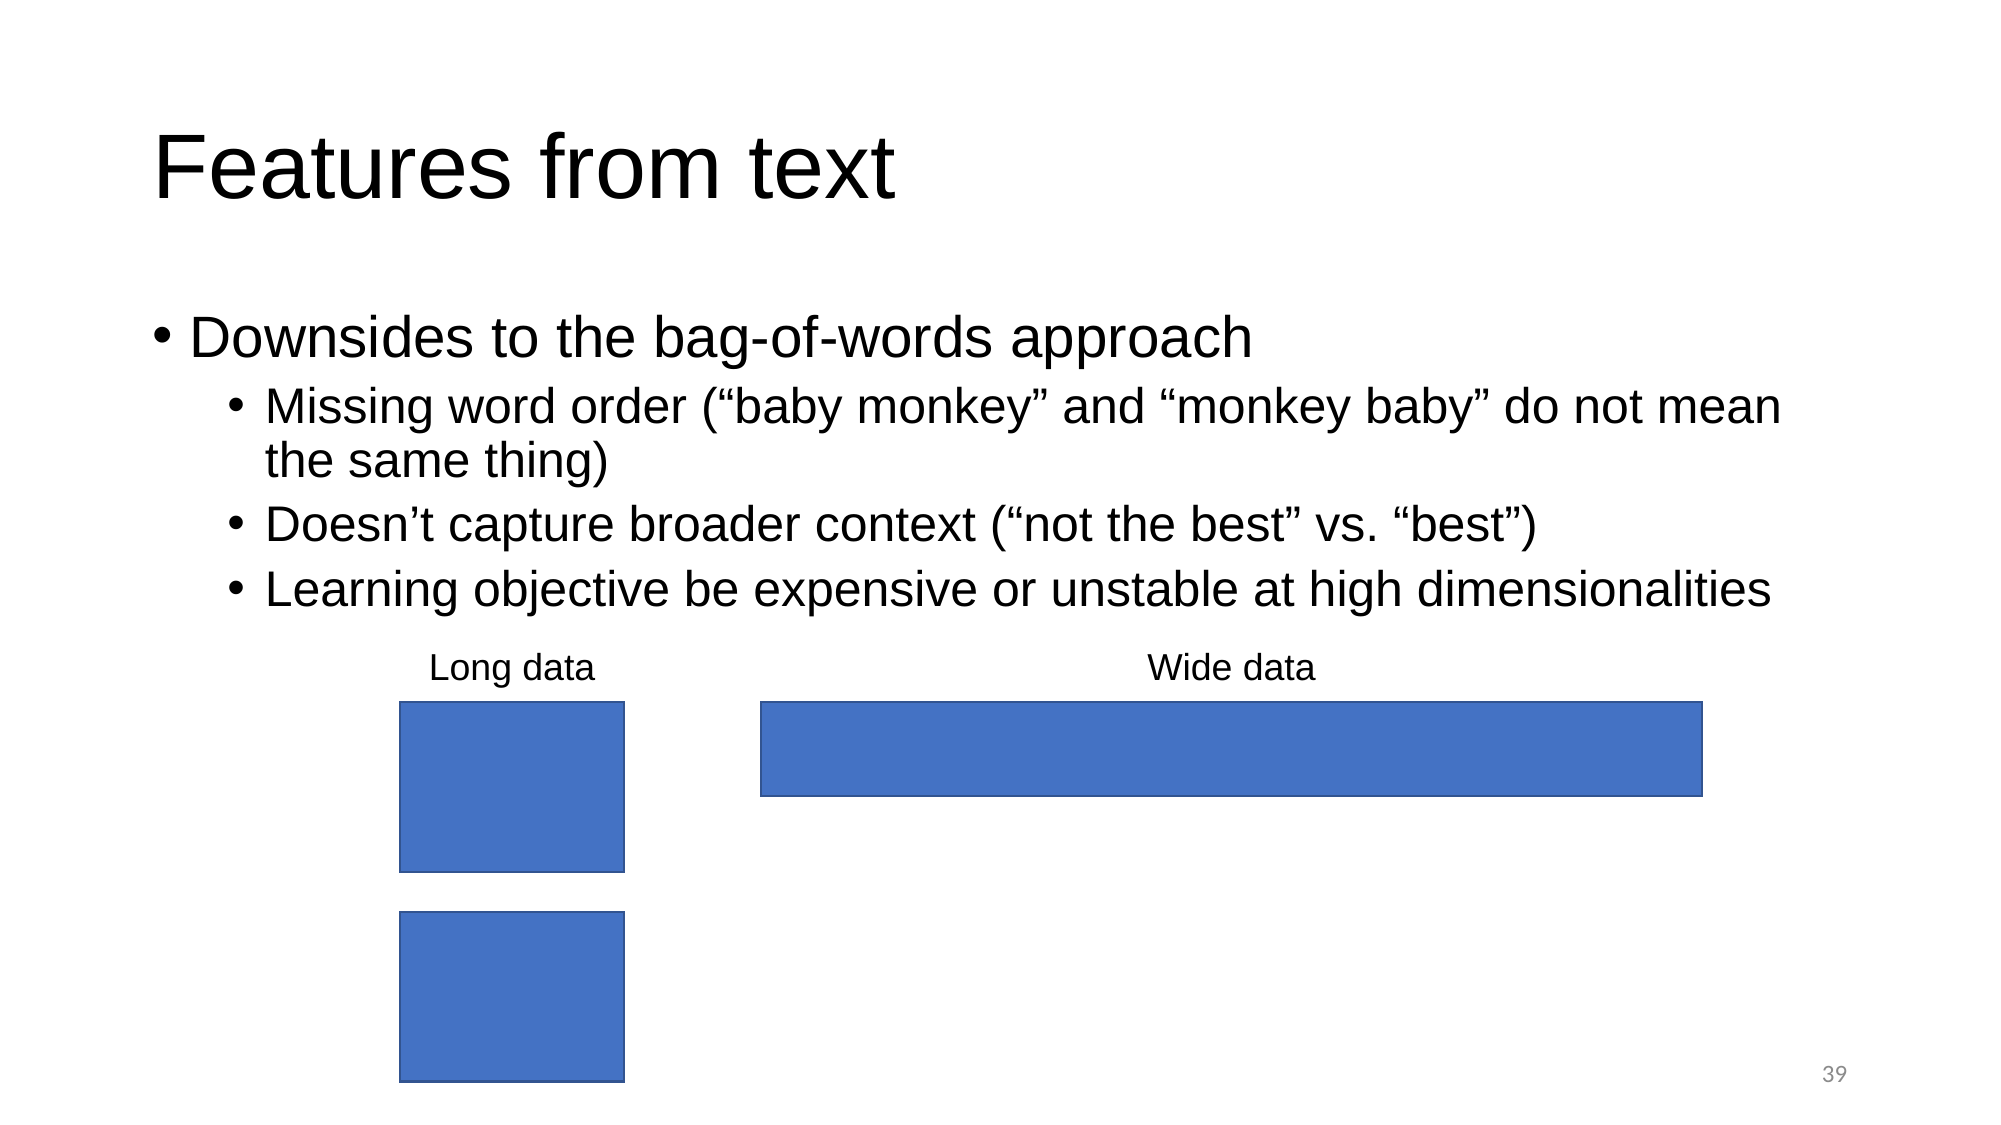

# Features from text
Downsides to the bag-of-words approach
Missing word order (“baby monkey” and “monkey baby” do not mean the same thing)
Doesn’t capture broader context (“not the best” vs. “best”)
Learning objective be expensive or unstable at high dimensionalities
Long data
Wide data

39